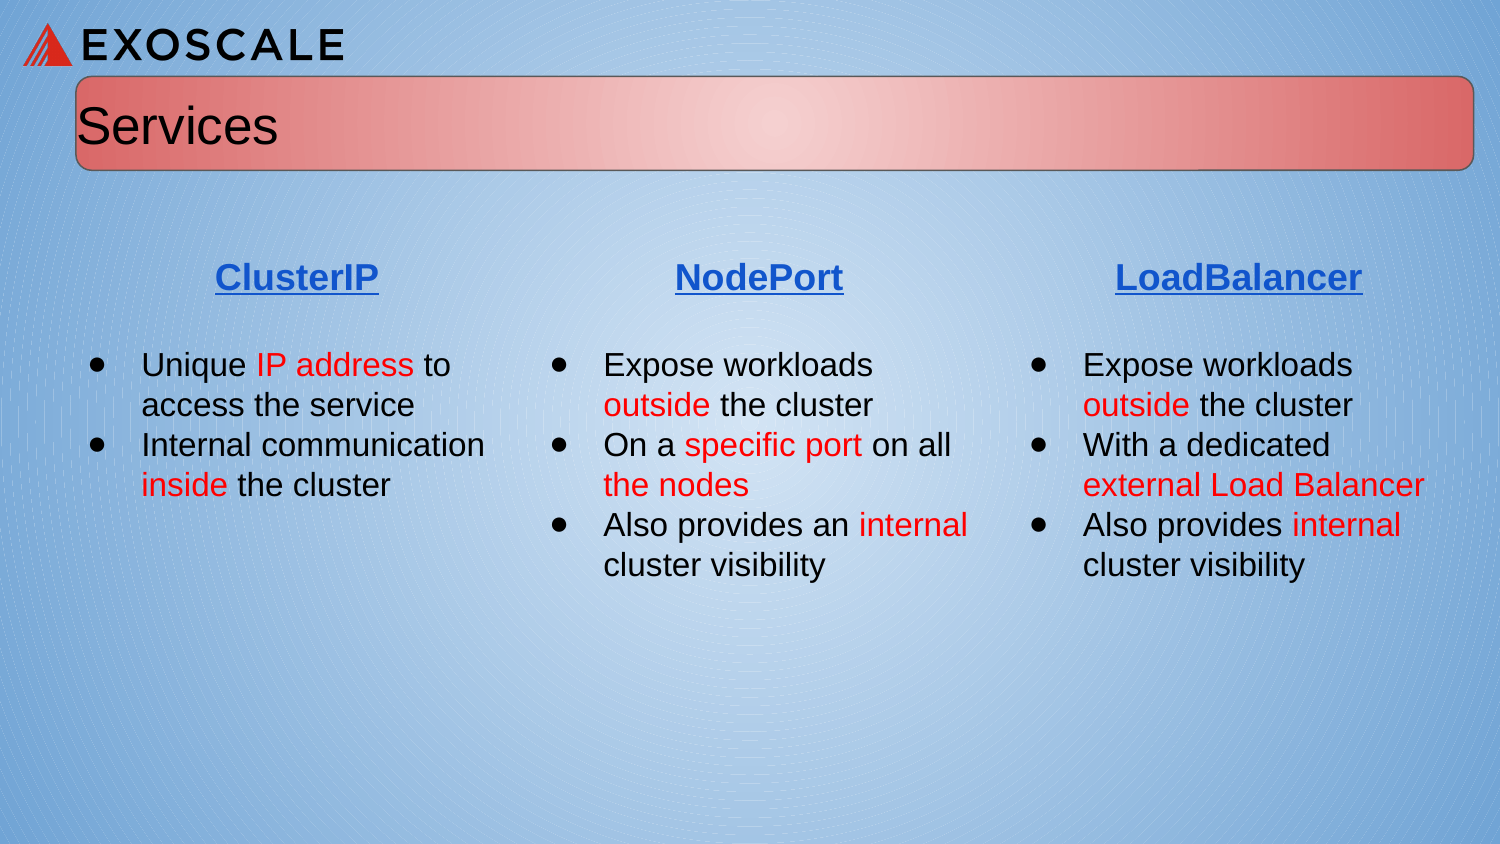

# Services
ClusterIP

Unique IP address to access the service
Internal communication inside the cluster
NodePort

Expose workloads outside the cluster
On a specific port on all the nodes
Also provides an internal cluster visibility
LoadBalancer

Expose workloads outside the cluster
With a dedicated external Load Balancer
Also provides internal cluster visibility